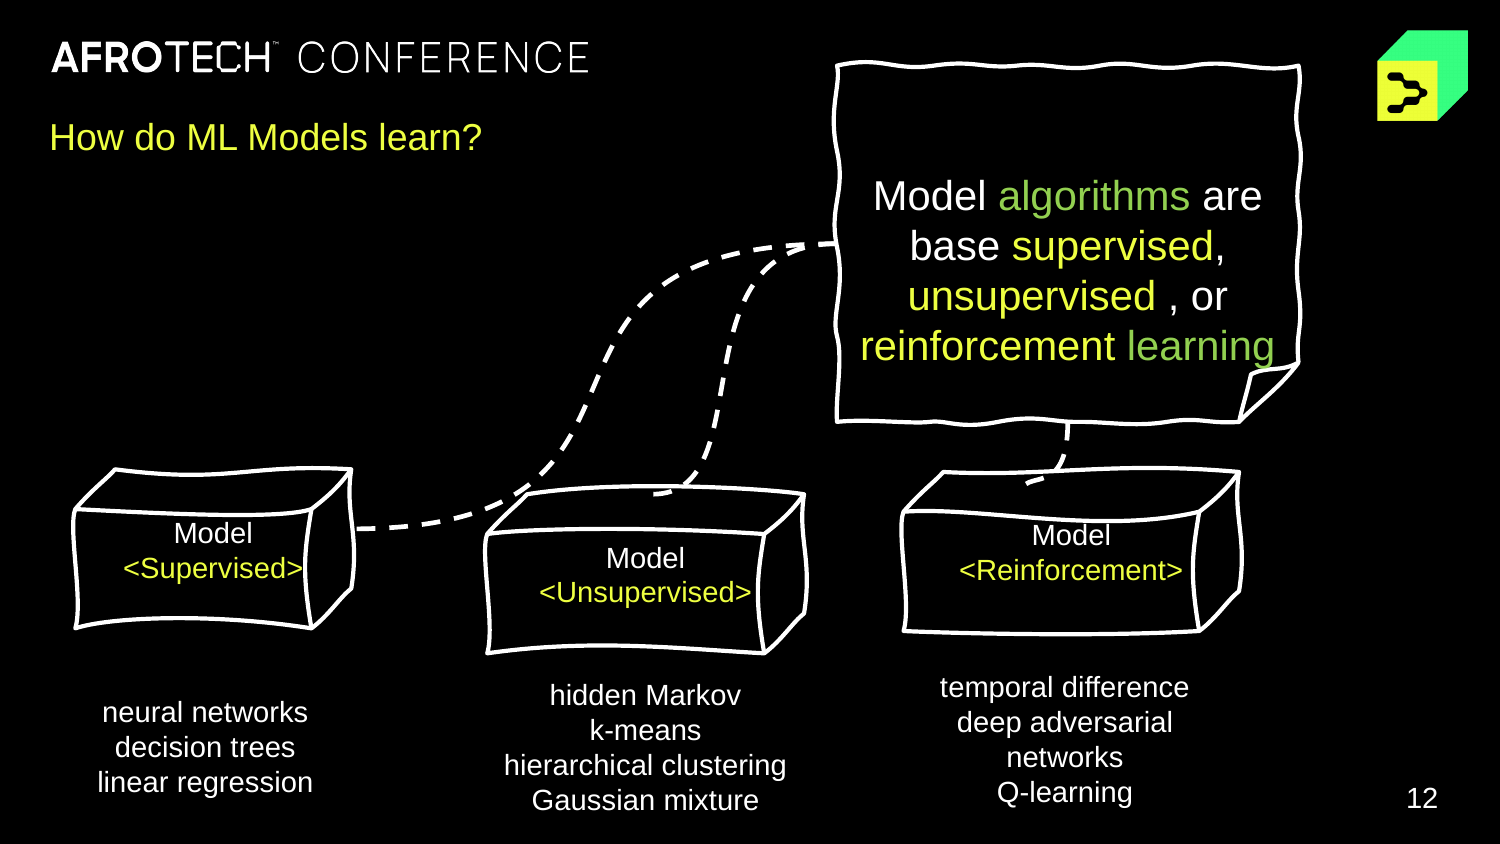

Model algorithms are base supervised, unsupervised , or reinforcement learning
How do ML Models learn?
Model
<Supervised>
Model
<Reinforcement>
Model
<Unsupervised>
temporal difference
deep adversarial networks
Q-learning
hidden Markov
k-means
hierarchical clustering
Gaussian mixture
neural networks
decision trees
linear regression
12